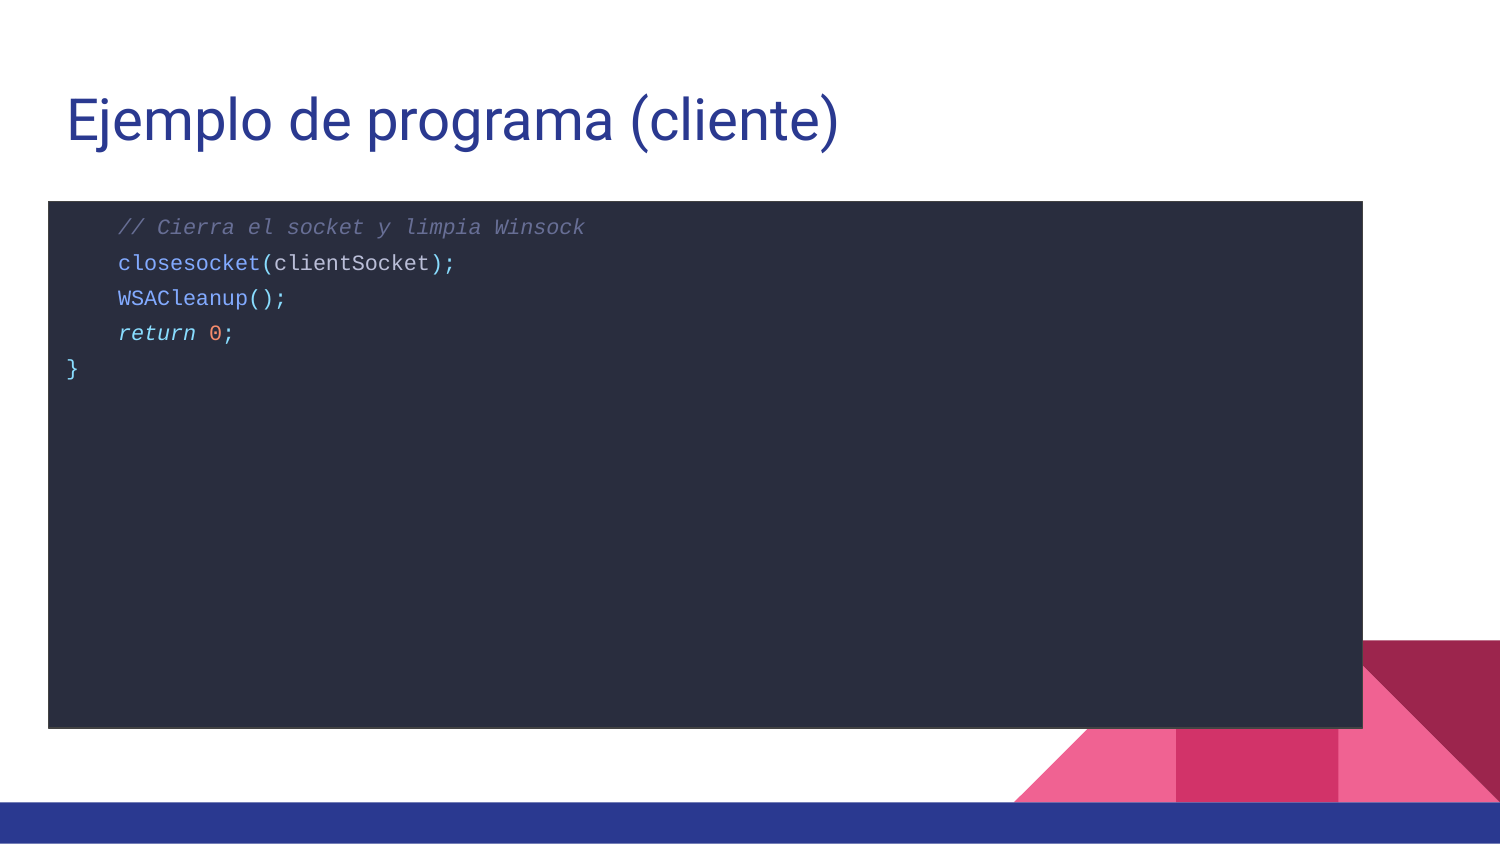

# Ejemplo de programa (cliente)
    // Cierra el socket y limpia Winsock
    closesocket(clientSocket);
    WSACleanup();
    return 0;
}